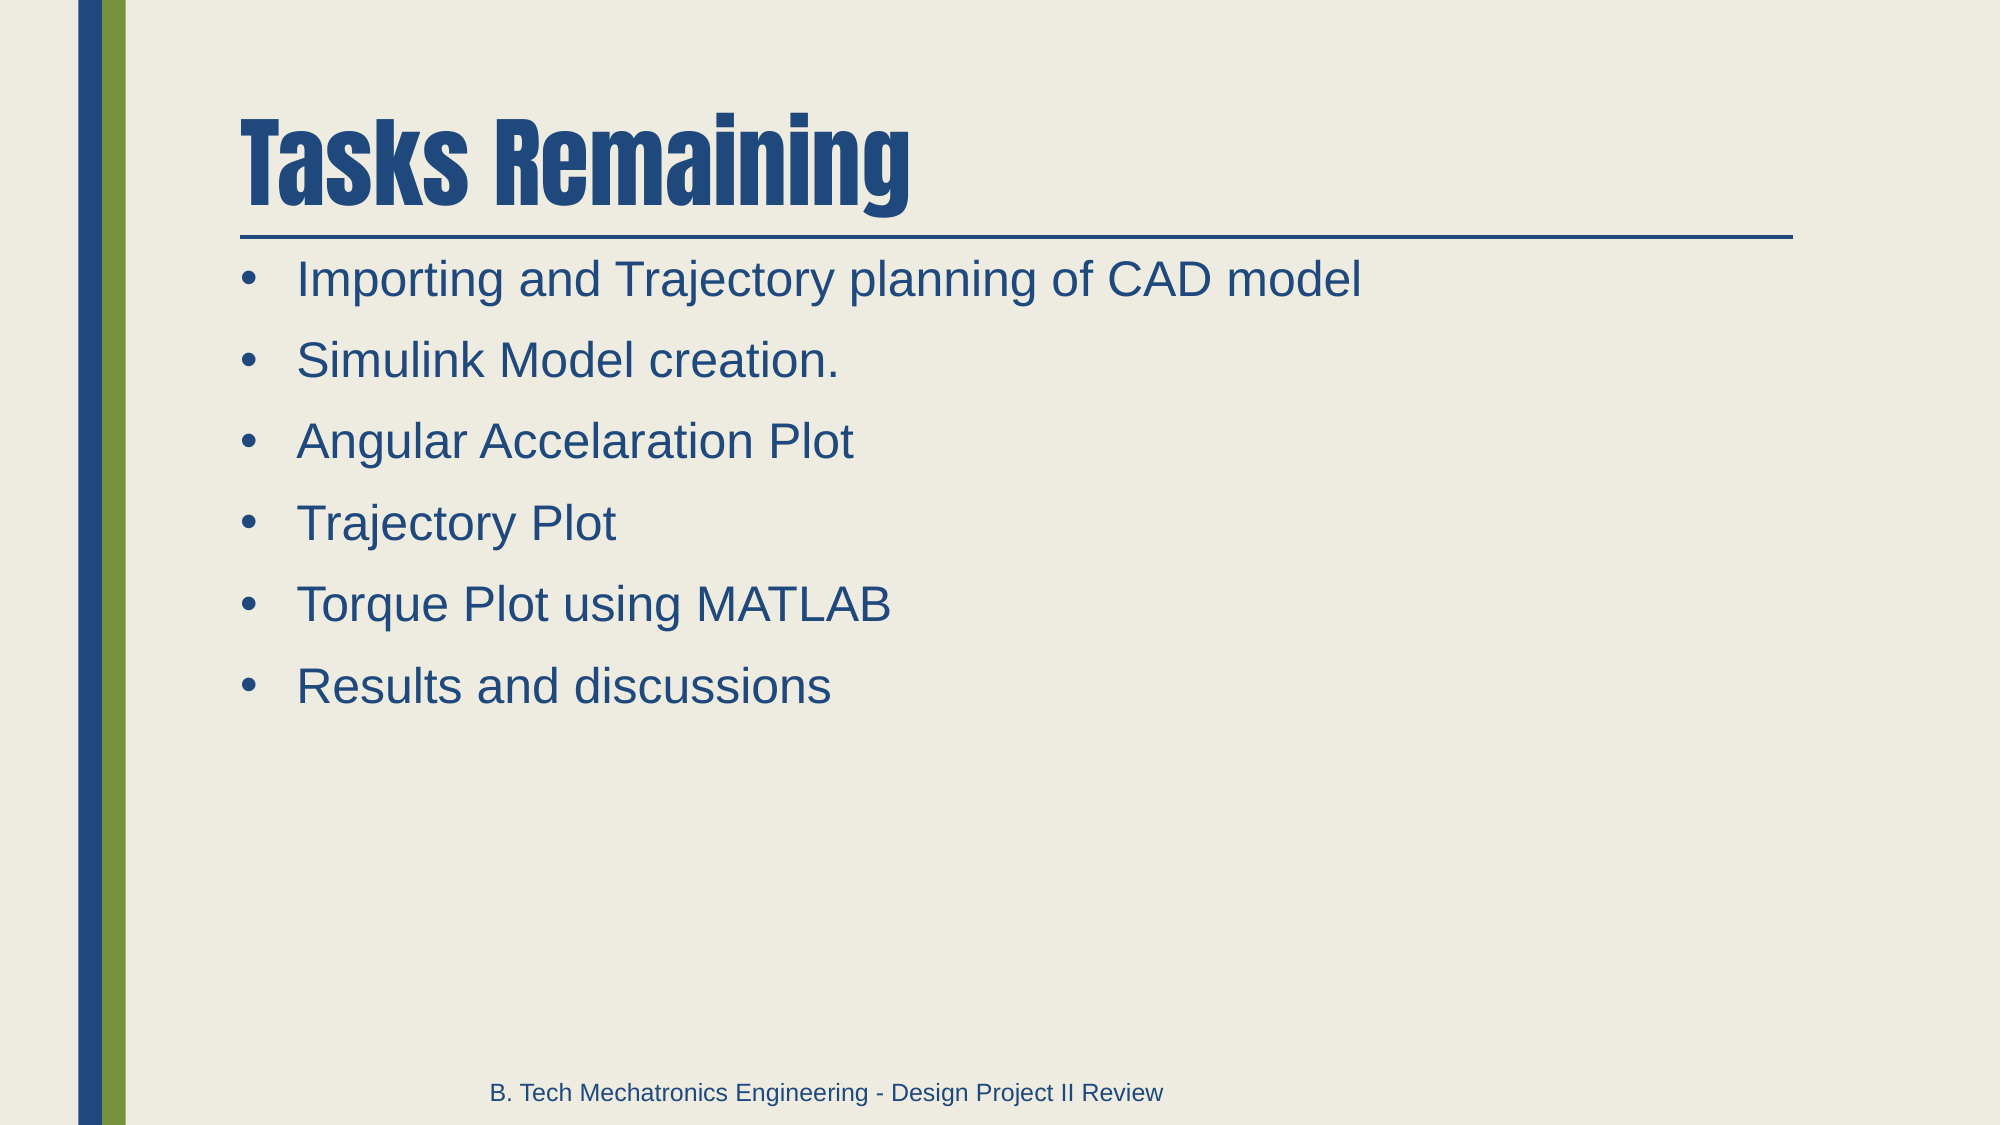

# Tasks Remaining
Importing and Trajectory planning of CAD model
Simulink Model creation.
Angular Accelaration Plot
Trajectory Plot
Torque Plot using MATLAB
Results and discussions

B. Tech Mechatronics Engineering - Design Project II Review
34